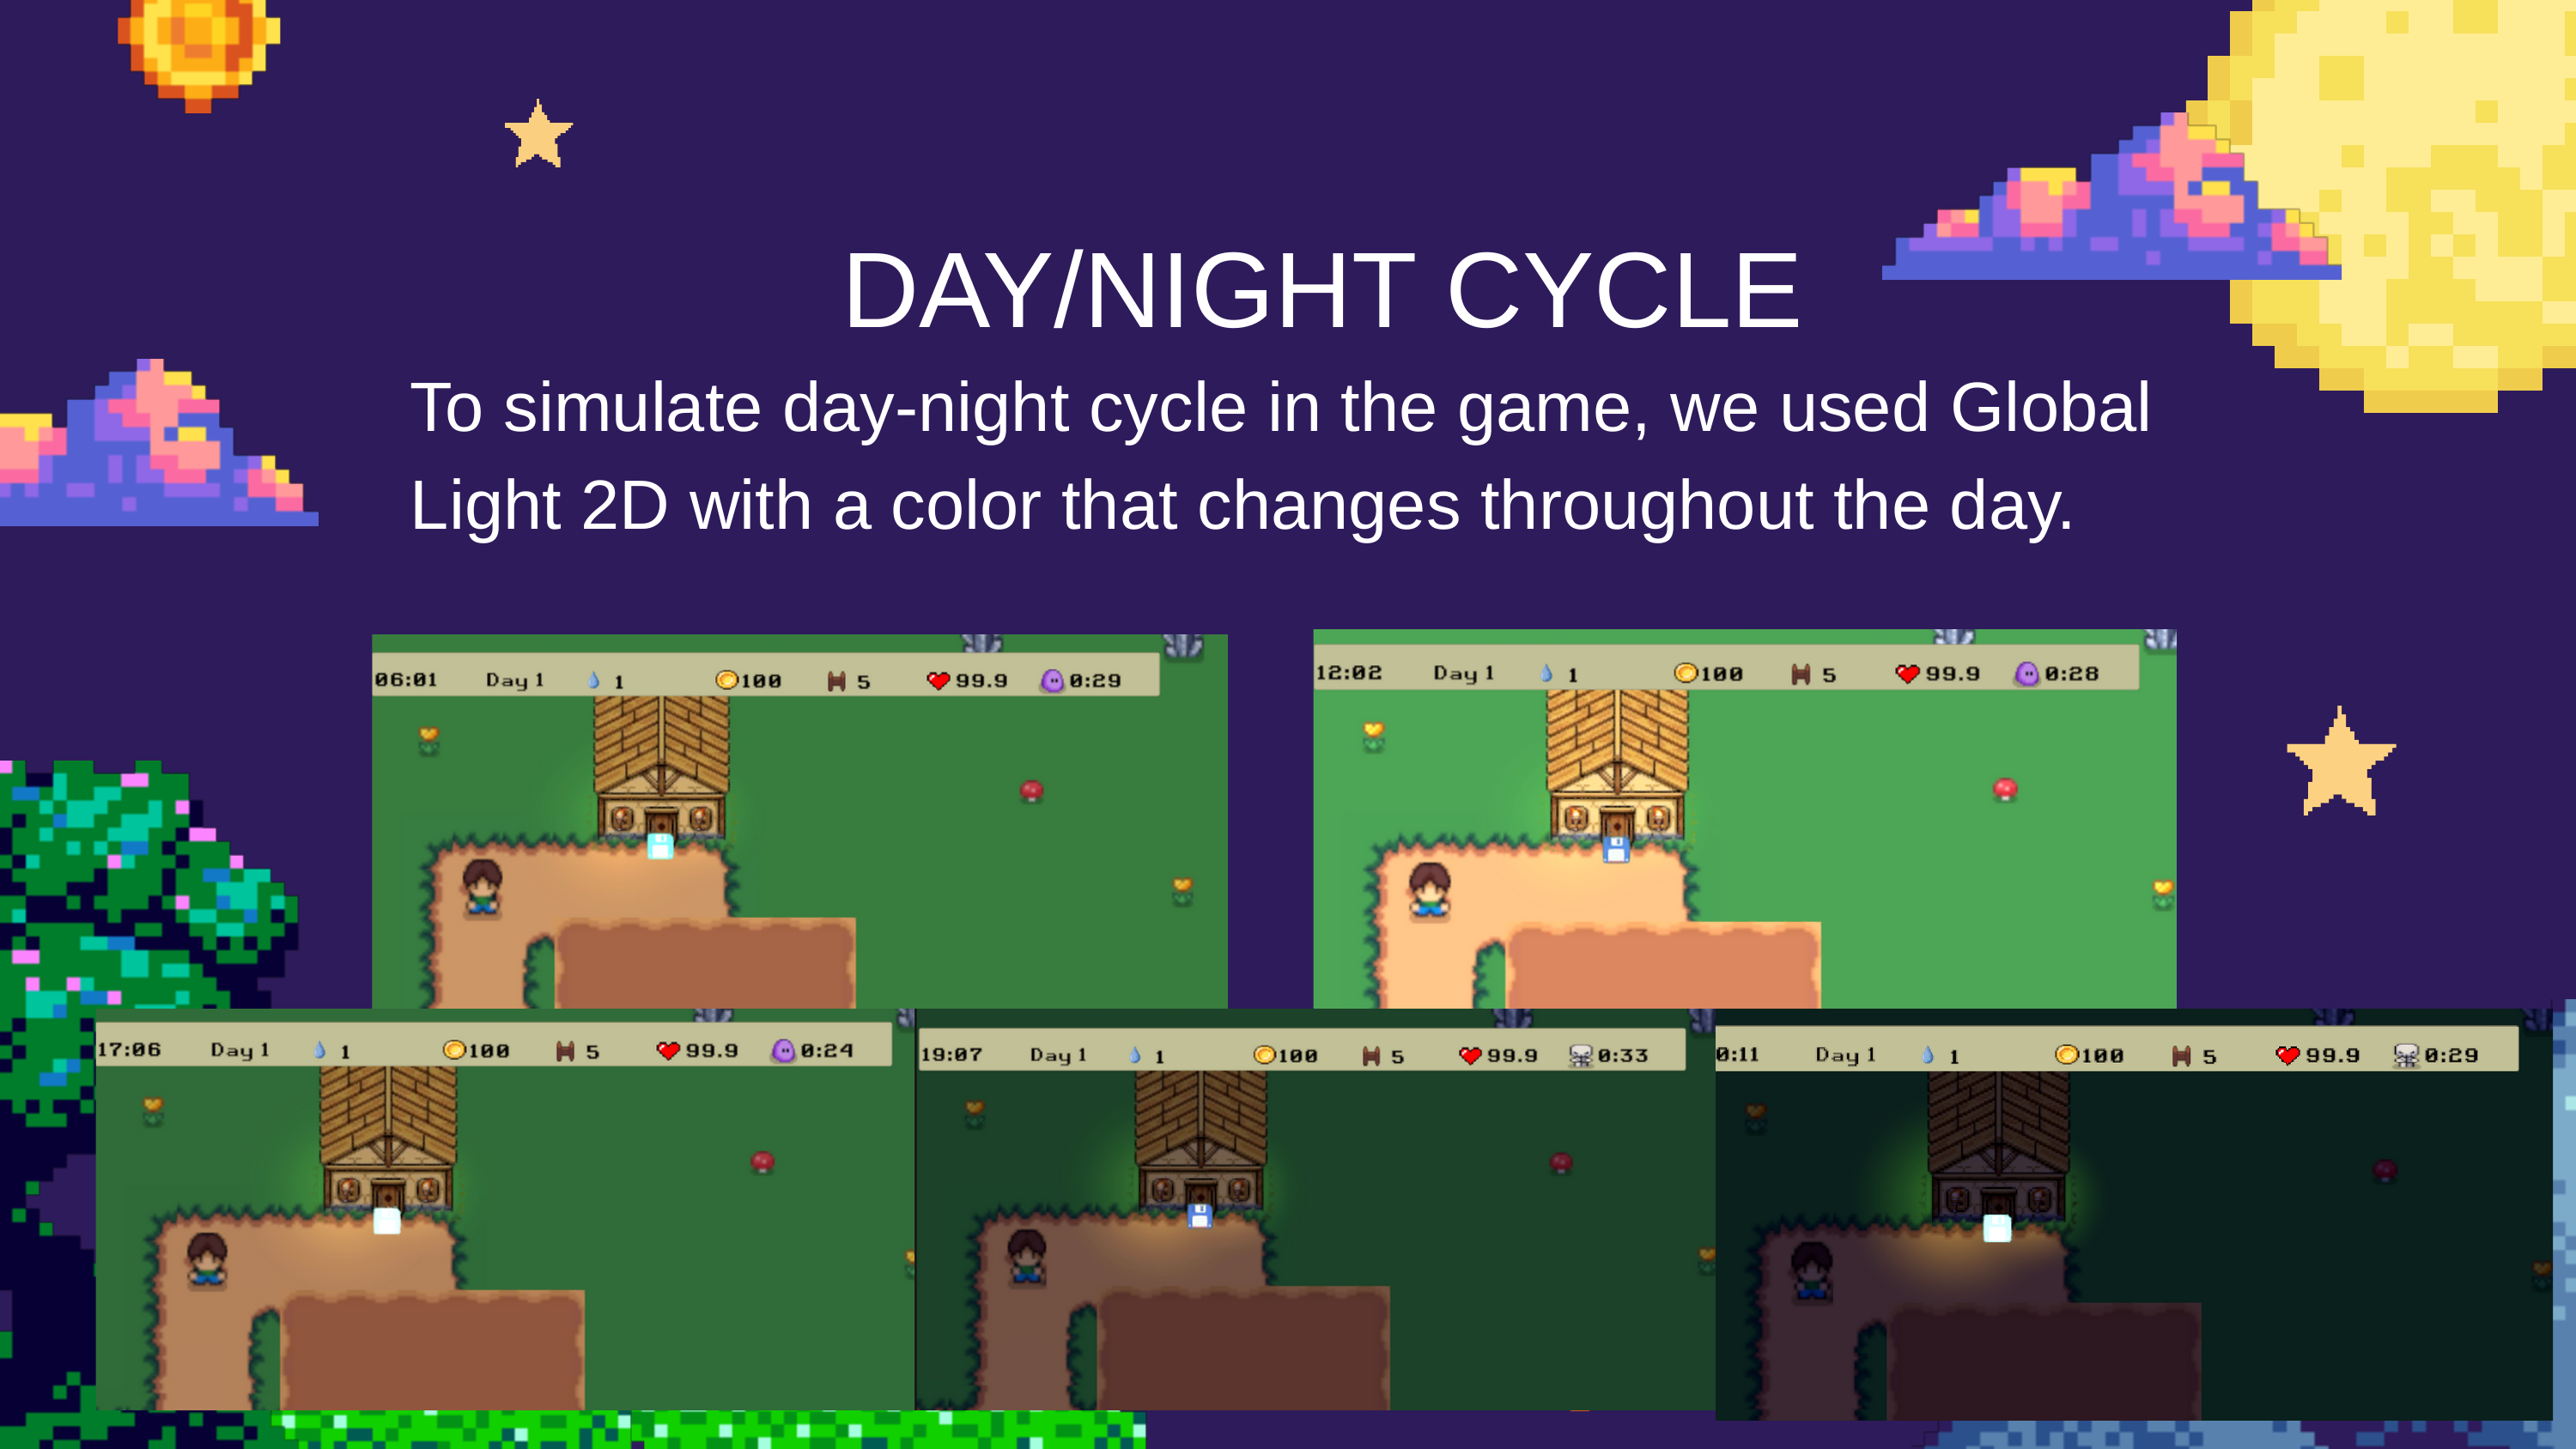

DAY/NIGHT CYCLE
To simulate day-night cycle in the game, we used Global Light 2D with a color that changes throughout the day.